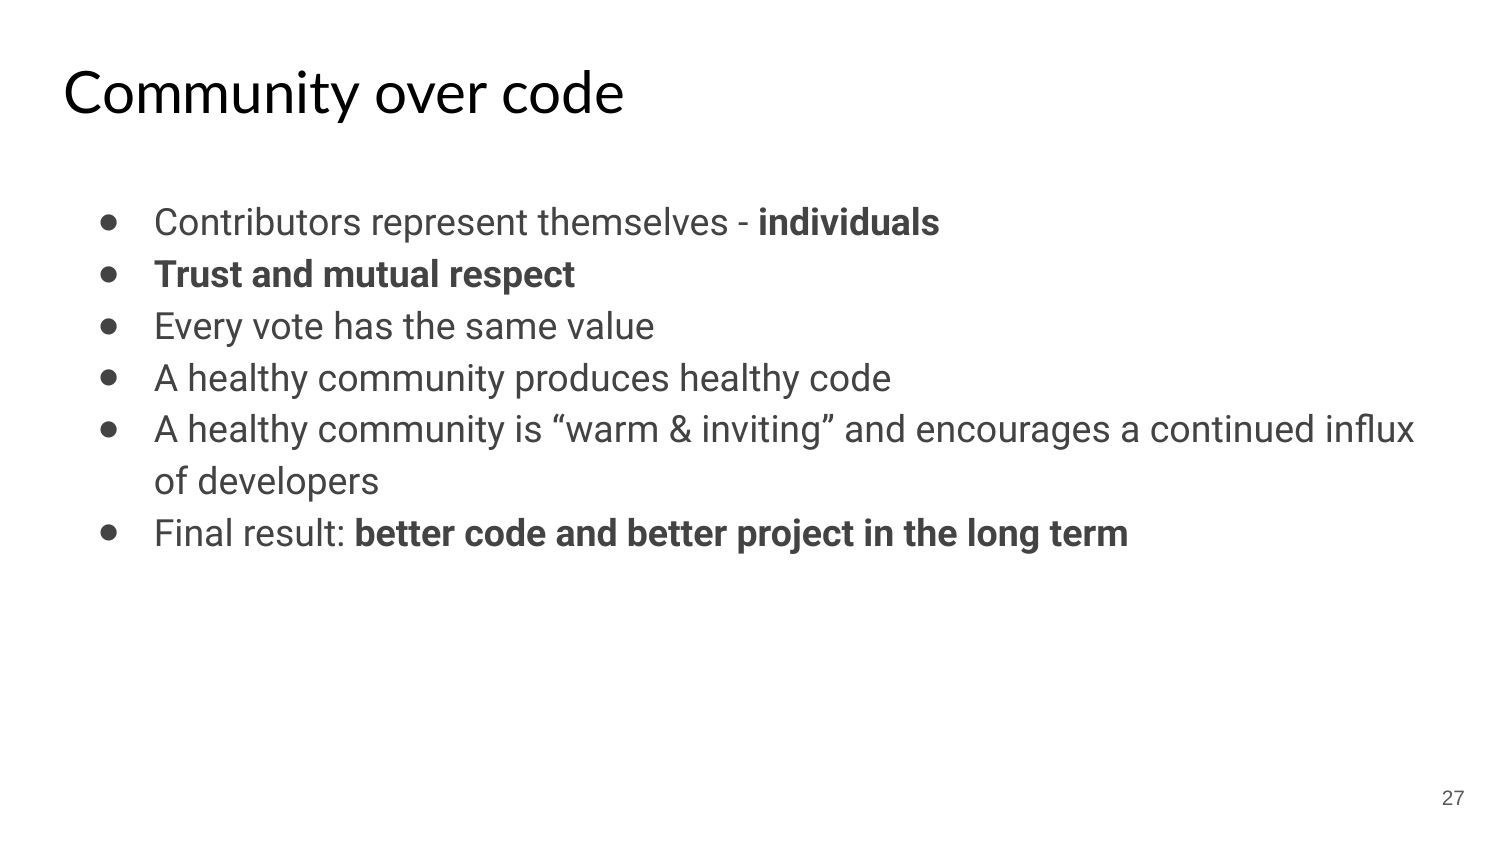

# Community over code
Contributors represent themselves - individuals
Trust and mutual respect
Every vote has the same value
A healthy community produces healthy code
A healthy community is “warm & inviting” and encourages a continued influx of developers
Final result: better code and better project in the long term

27